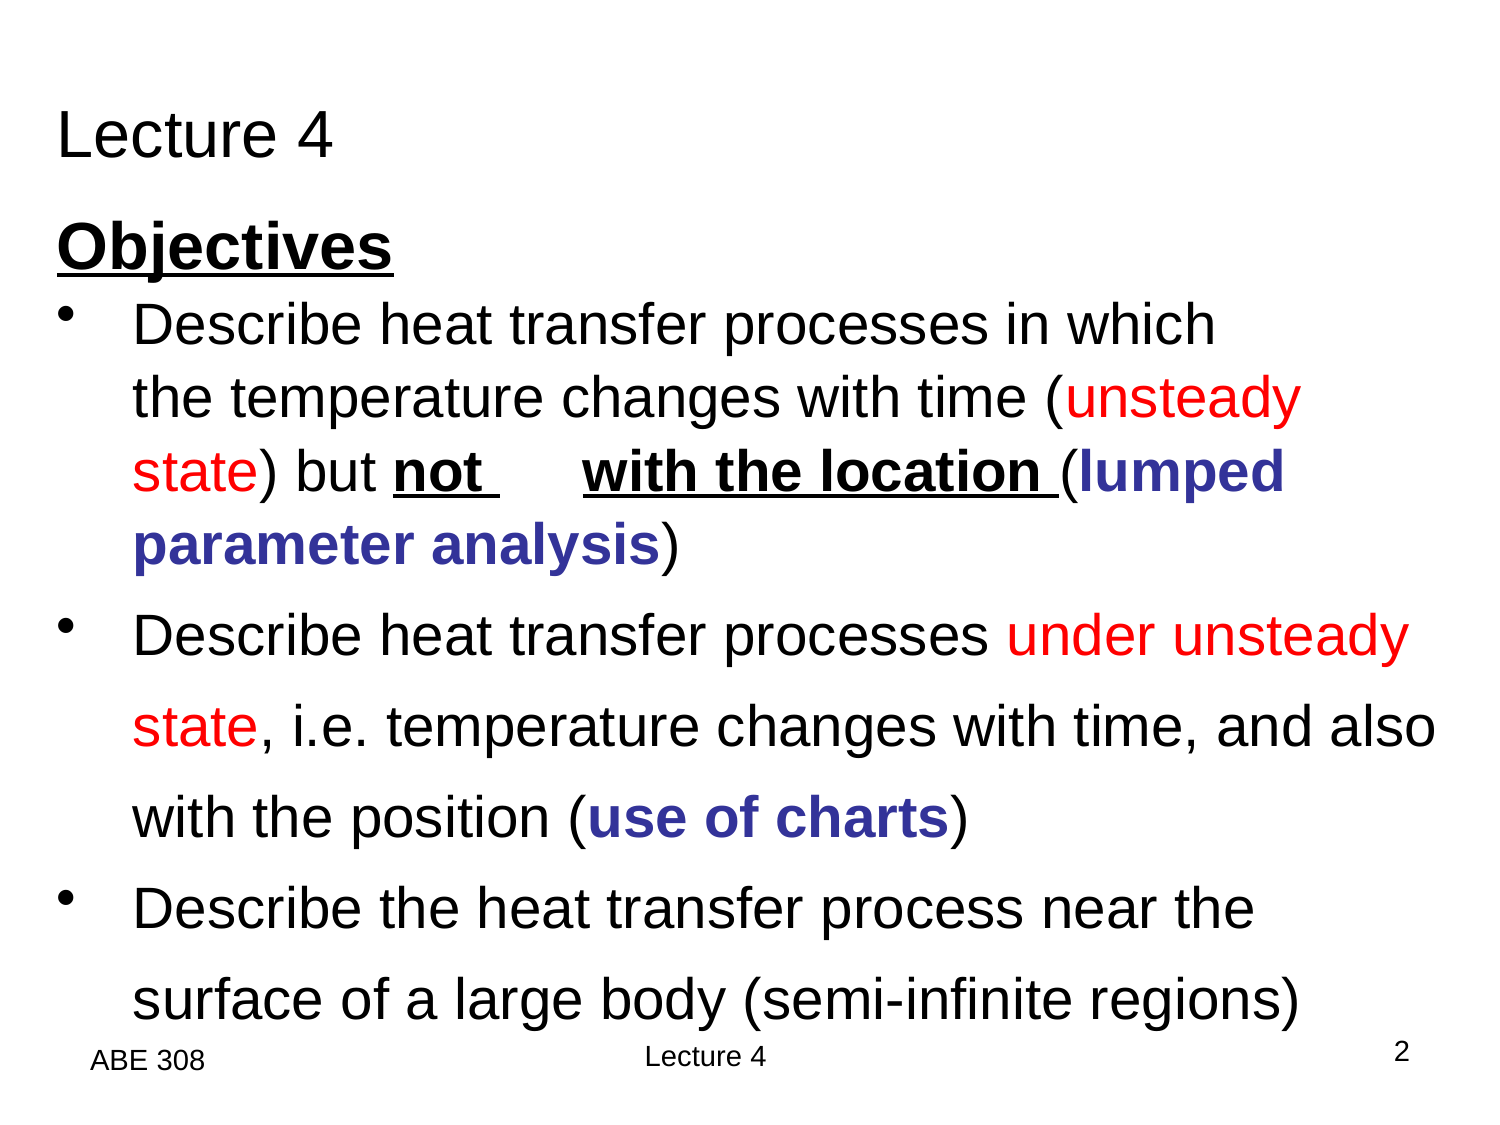

Lecture 4
Objectives
Describe heat transfer processes in which
the temperature changes with time (unsteady
	state) but not 	with the location (lumped
parameter analysis)
Describe heat transfer processes under unsteady
state, i.e. temperature changes with time, and also
with the position (use of charts)
Describe the heat transfer process near the
	surface of a large body (semi-infinite regions)
2
Lecture 4
ABE 308